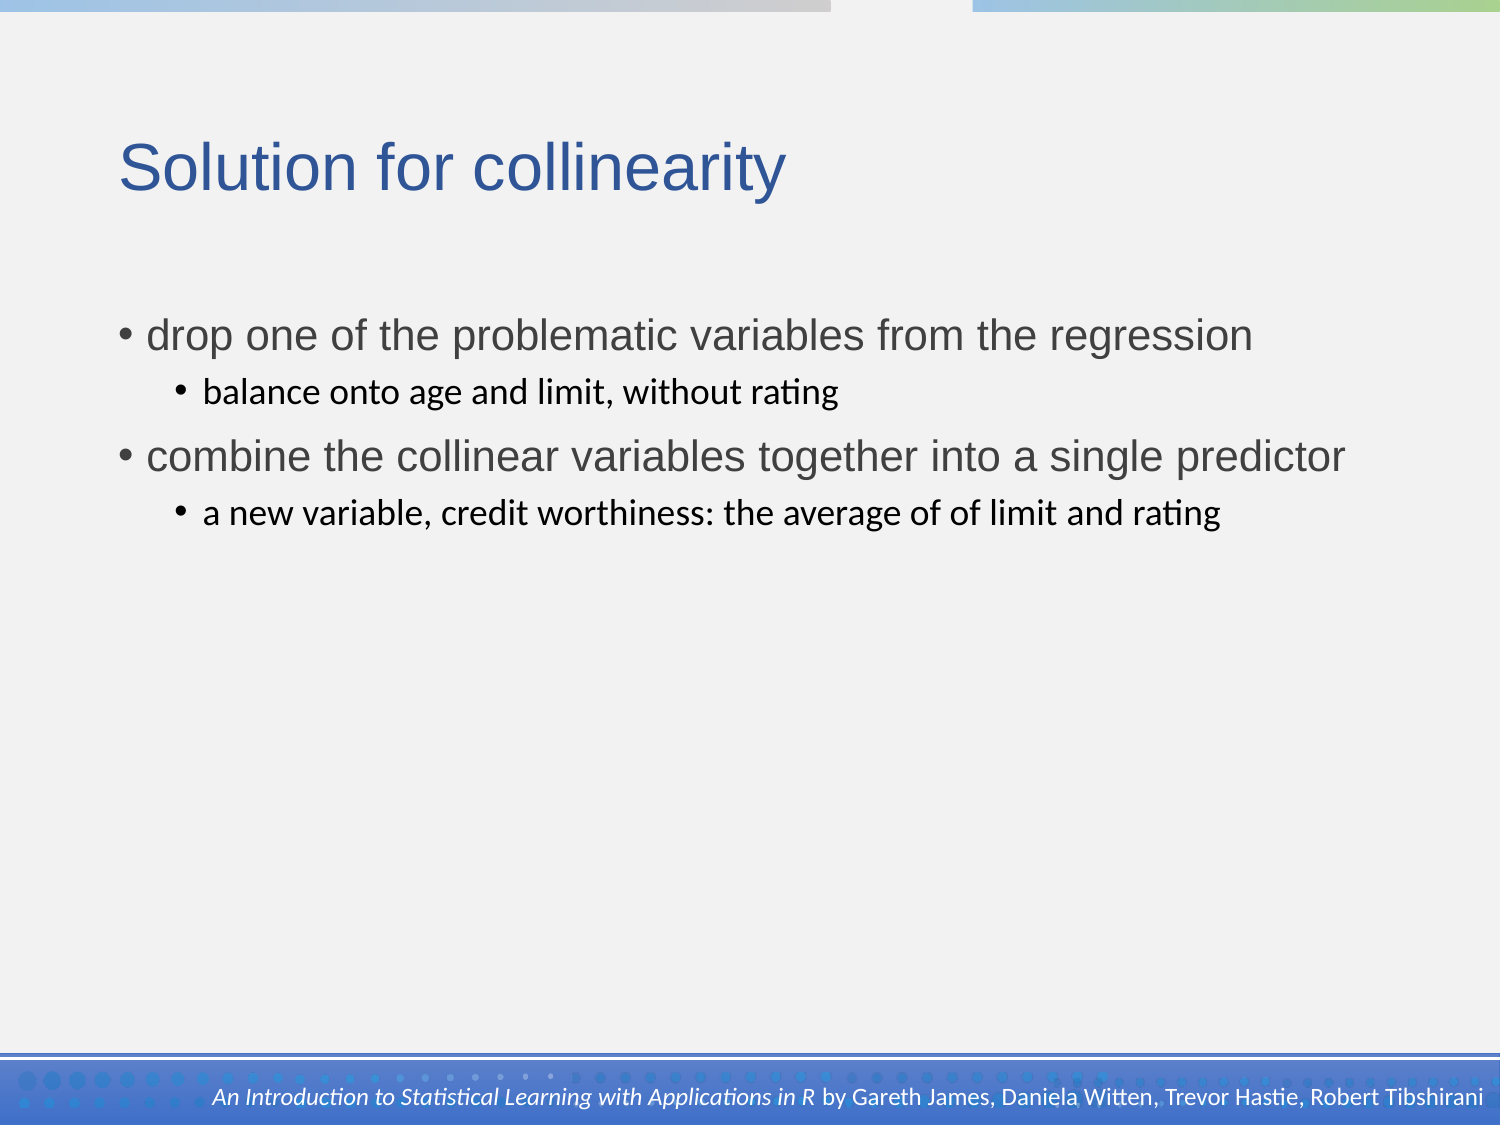

# Solution for collinearity
drop one of the problematic variables from the regression
balance onto age and limit, without rating
combine the collinear variables together into a single predictor
a new variable, credit worthiness: the average of of limit and rating

An Introduction to Statistical Learning with Applications in R by Gareth James, Daniela Witten, Trevor Hastie, Robert Tibshirani